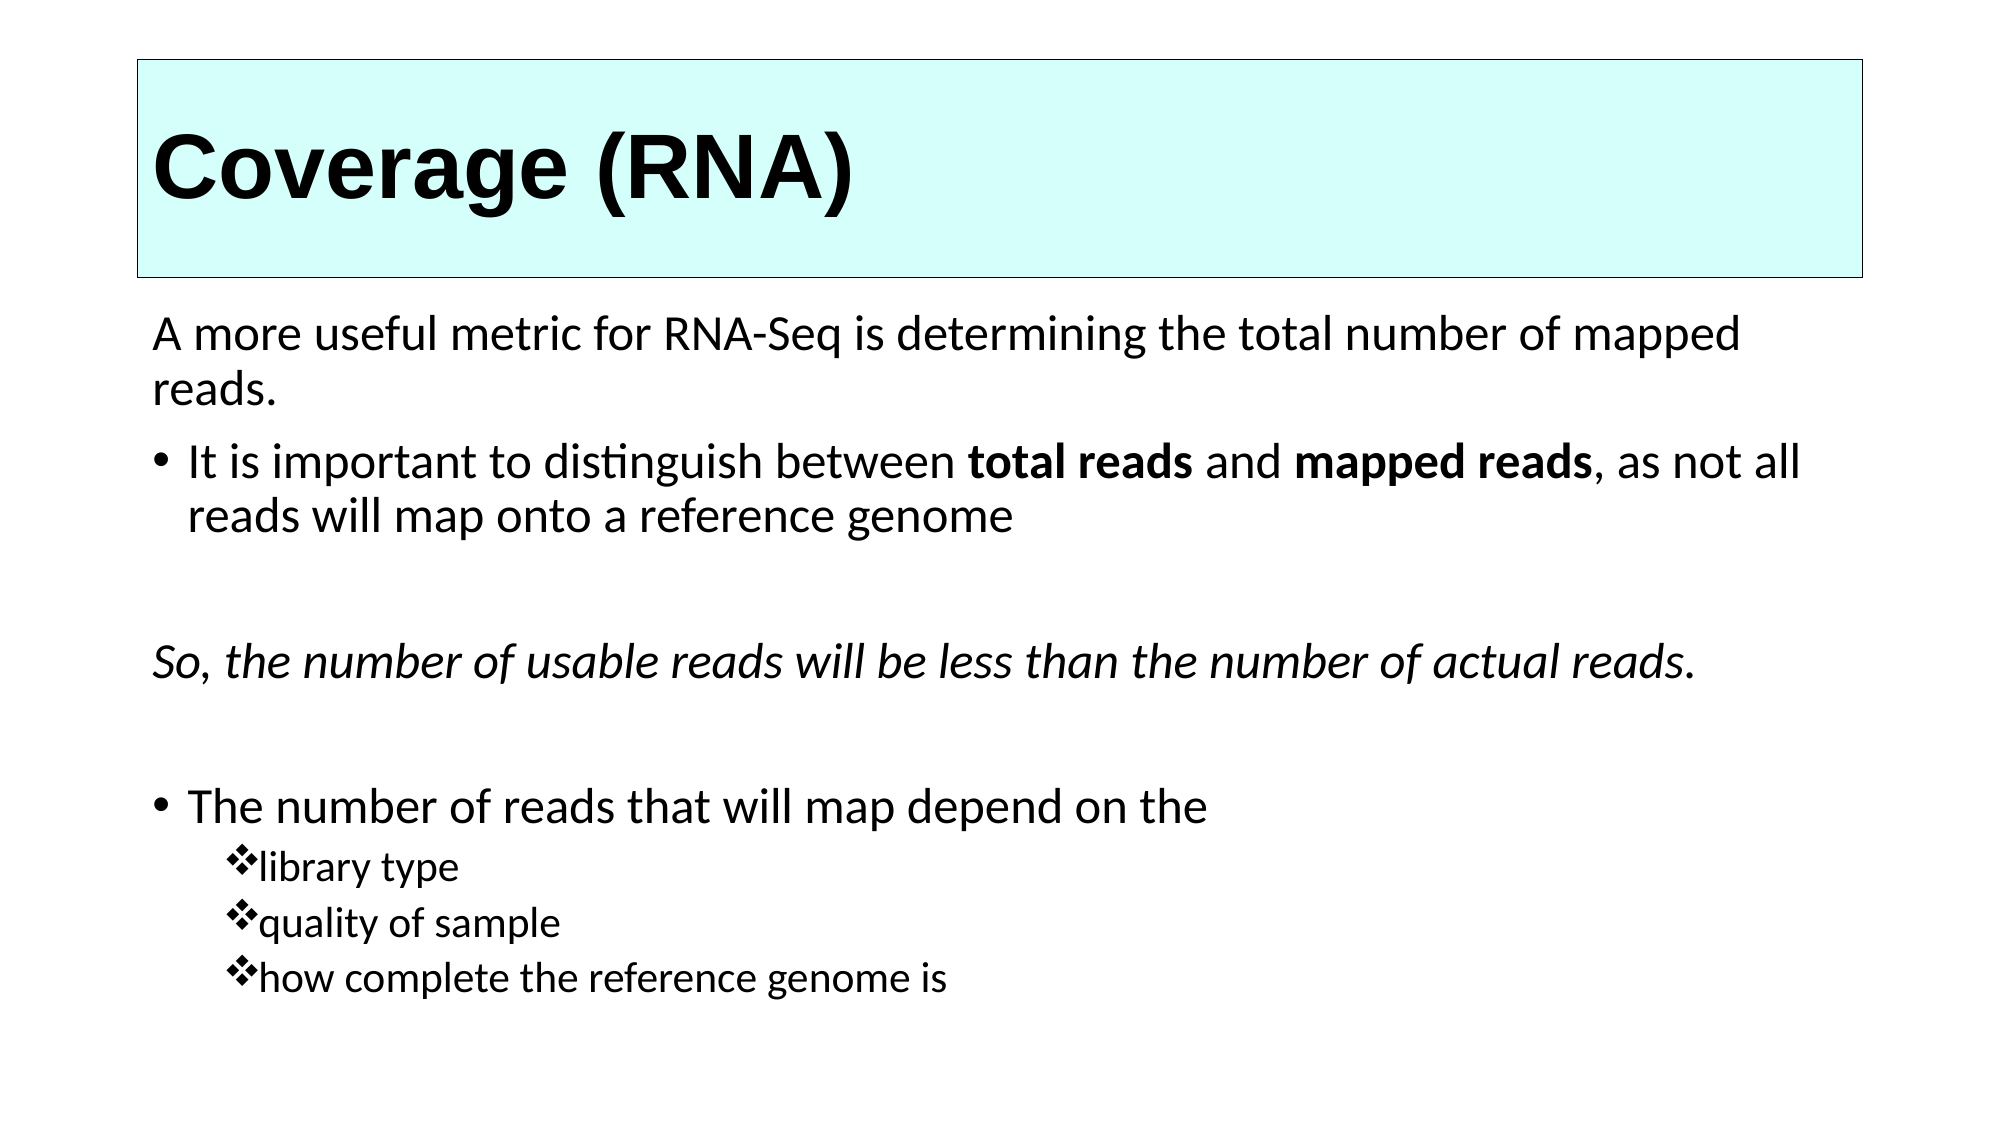

# Coverage (RNA)
A more useful metric for RNA-Seq is determining the total number of mapped reads.
It is important to distinguish between total reads and mapped reads, as not all reads will map onto a reference genome

So, the number of usable reads will be less than the number of actual reads.

The number of reads that will map depend on the
library type
quality of sample
how complete the reference genome is